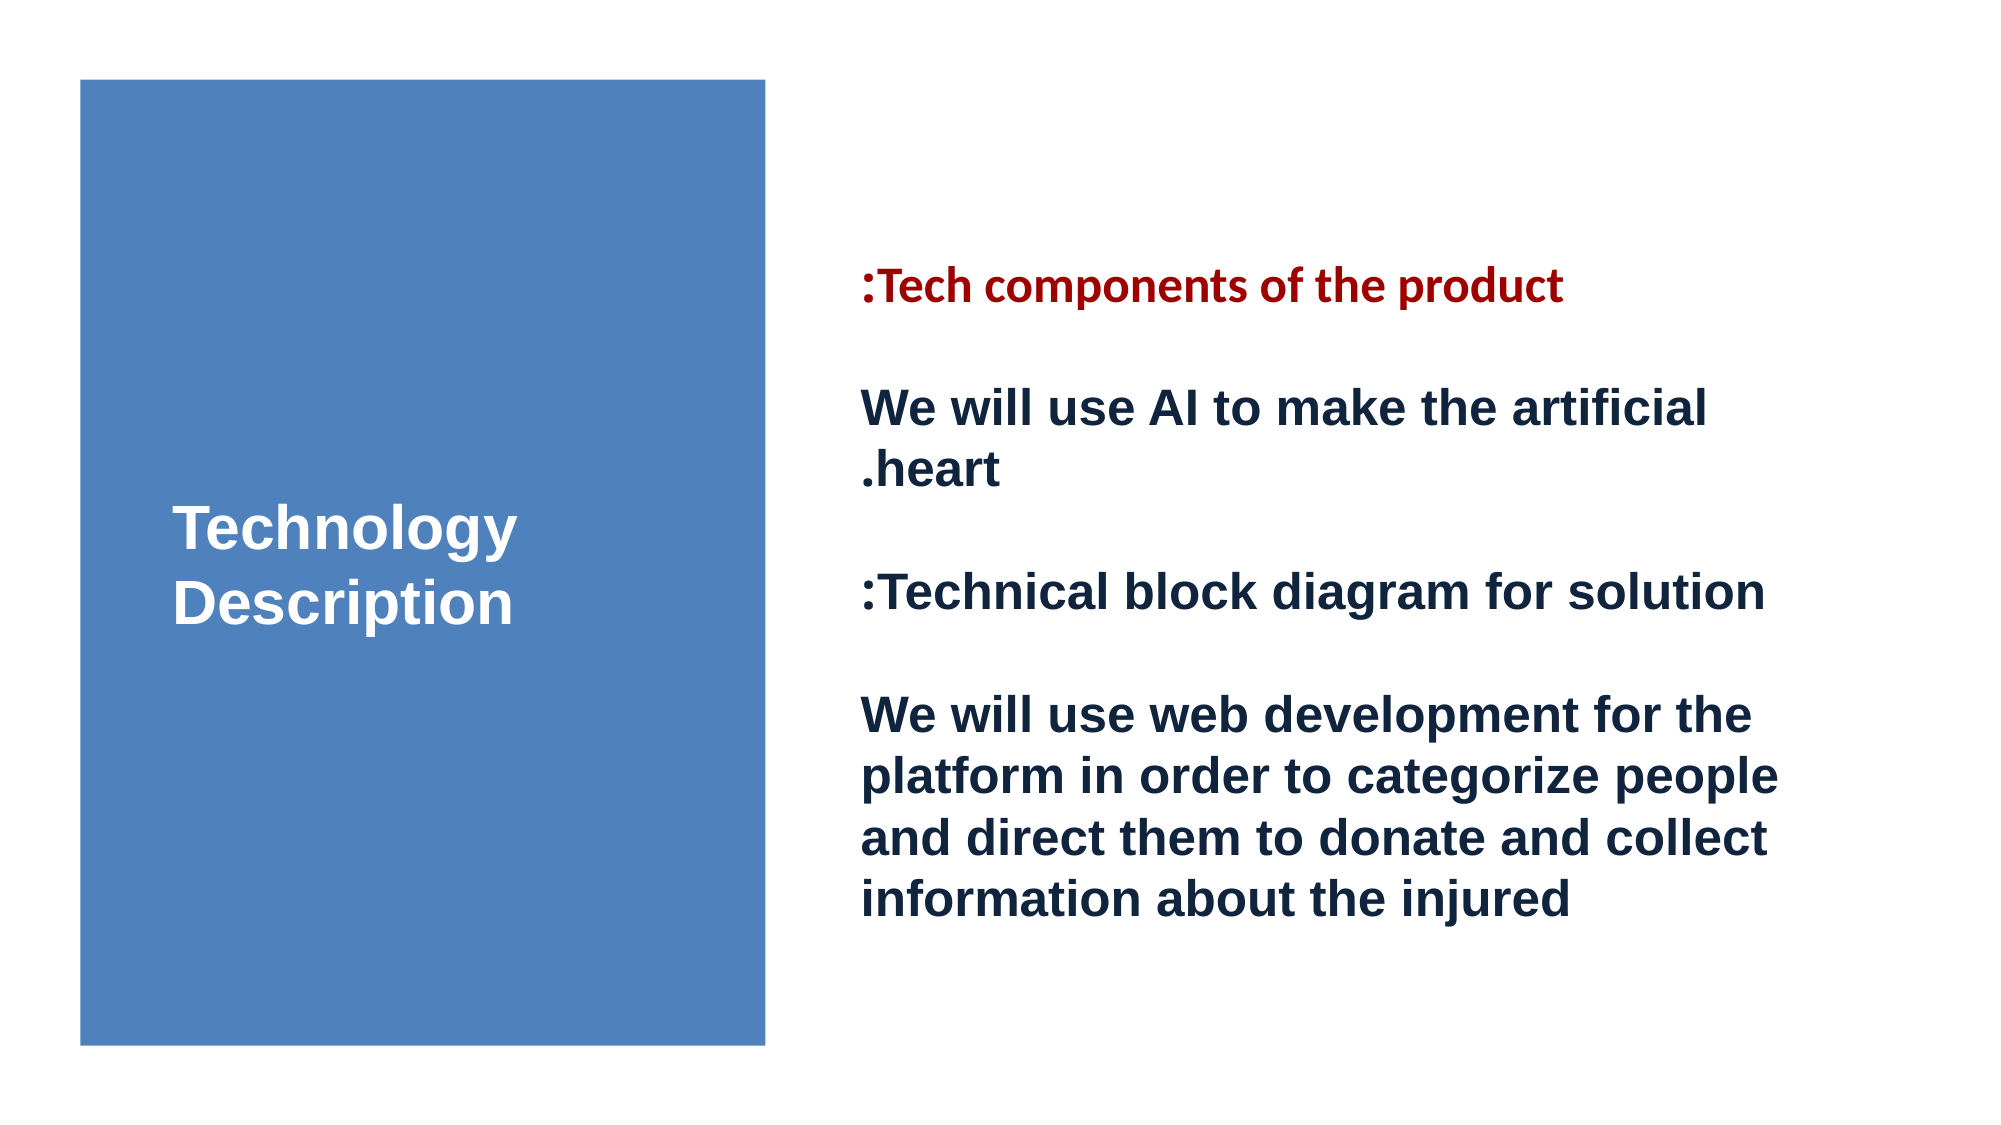

# Technology Description

Tech components of the product:

We will use AI to make the artificial heart.

Technical block diagram for solution:

 We will use web development for the platform in order to categorize people and direct them to donate and collect information about the injured